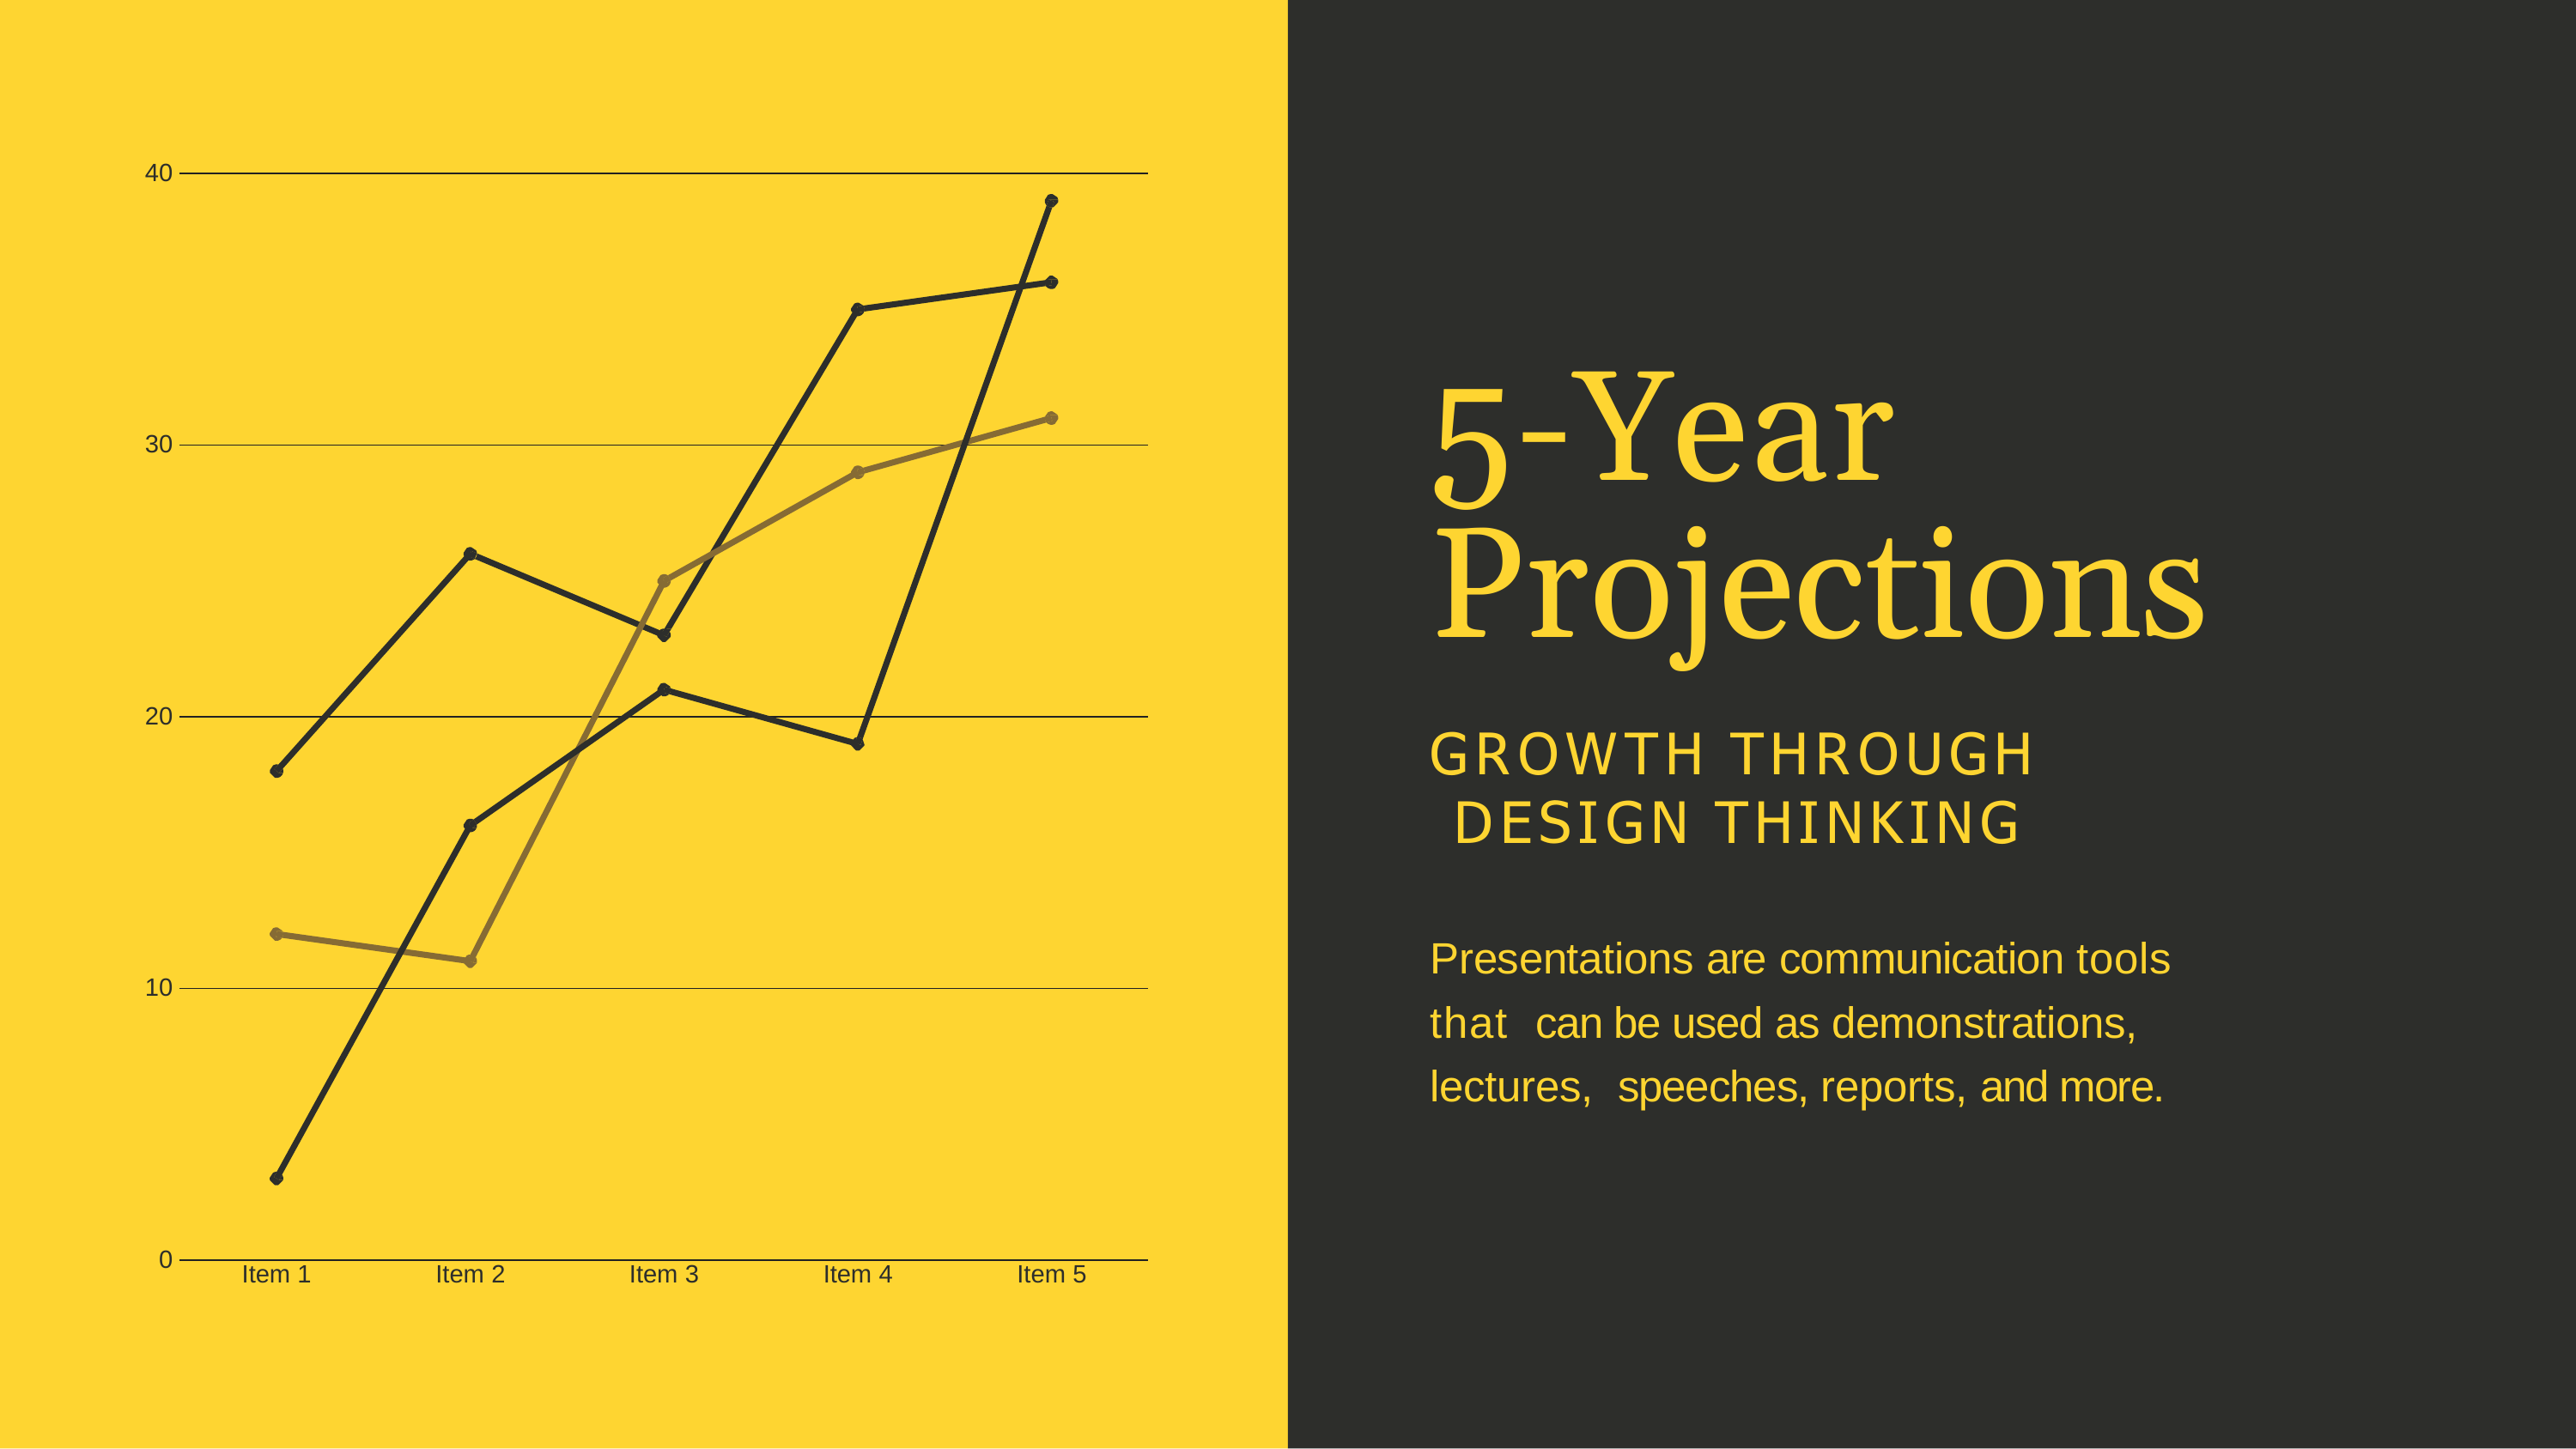

40

# 5-Year  Projections

30

20
GROWTH THROUGH  DESIGN THINKING

Presentations are communication tools that  can be used as demonstrations, lectures,  speeches, reports, and more.

10

0
Item 1
Item 2
Item 3
Item 4
Item 5